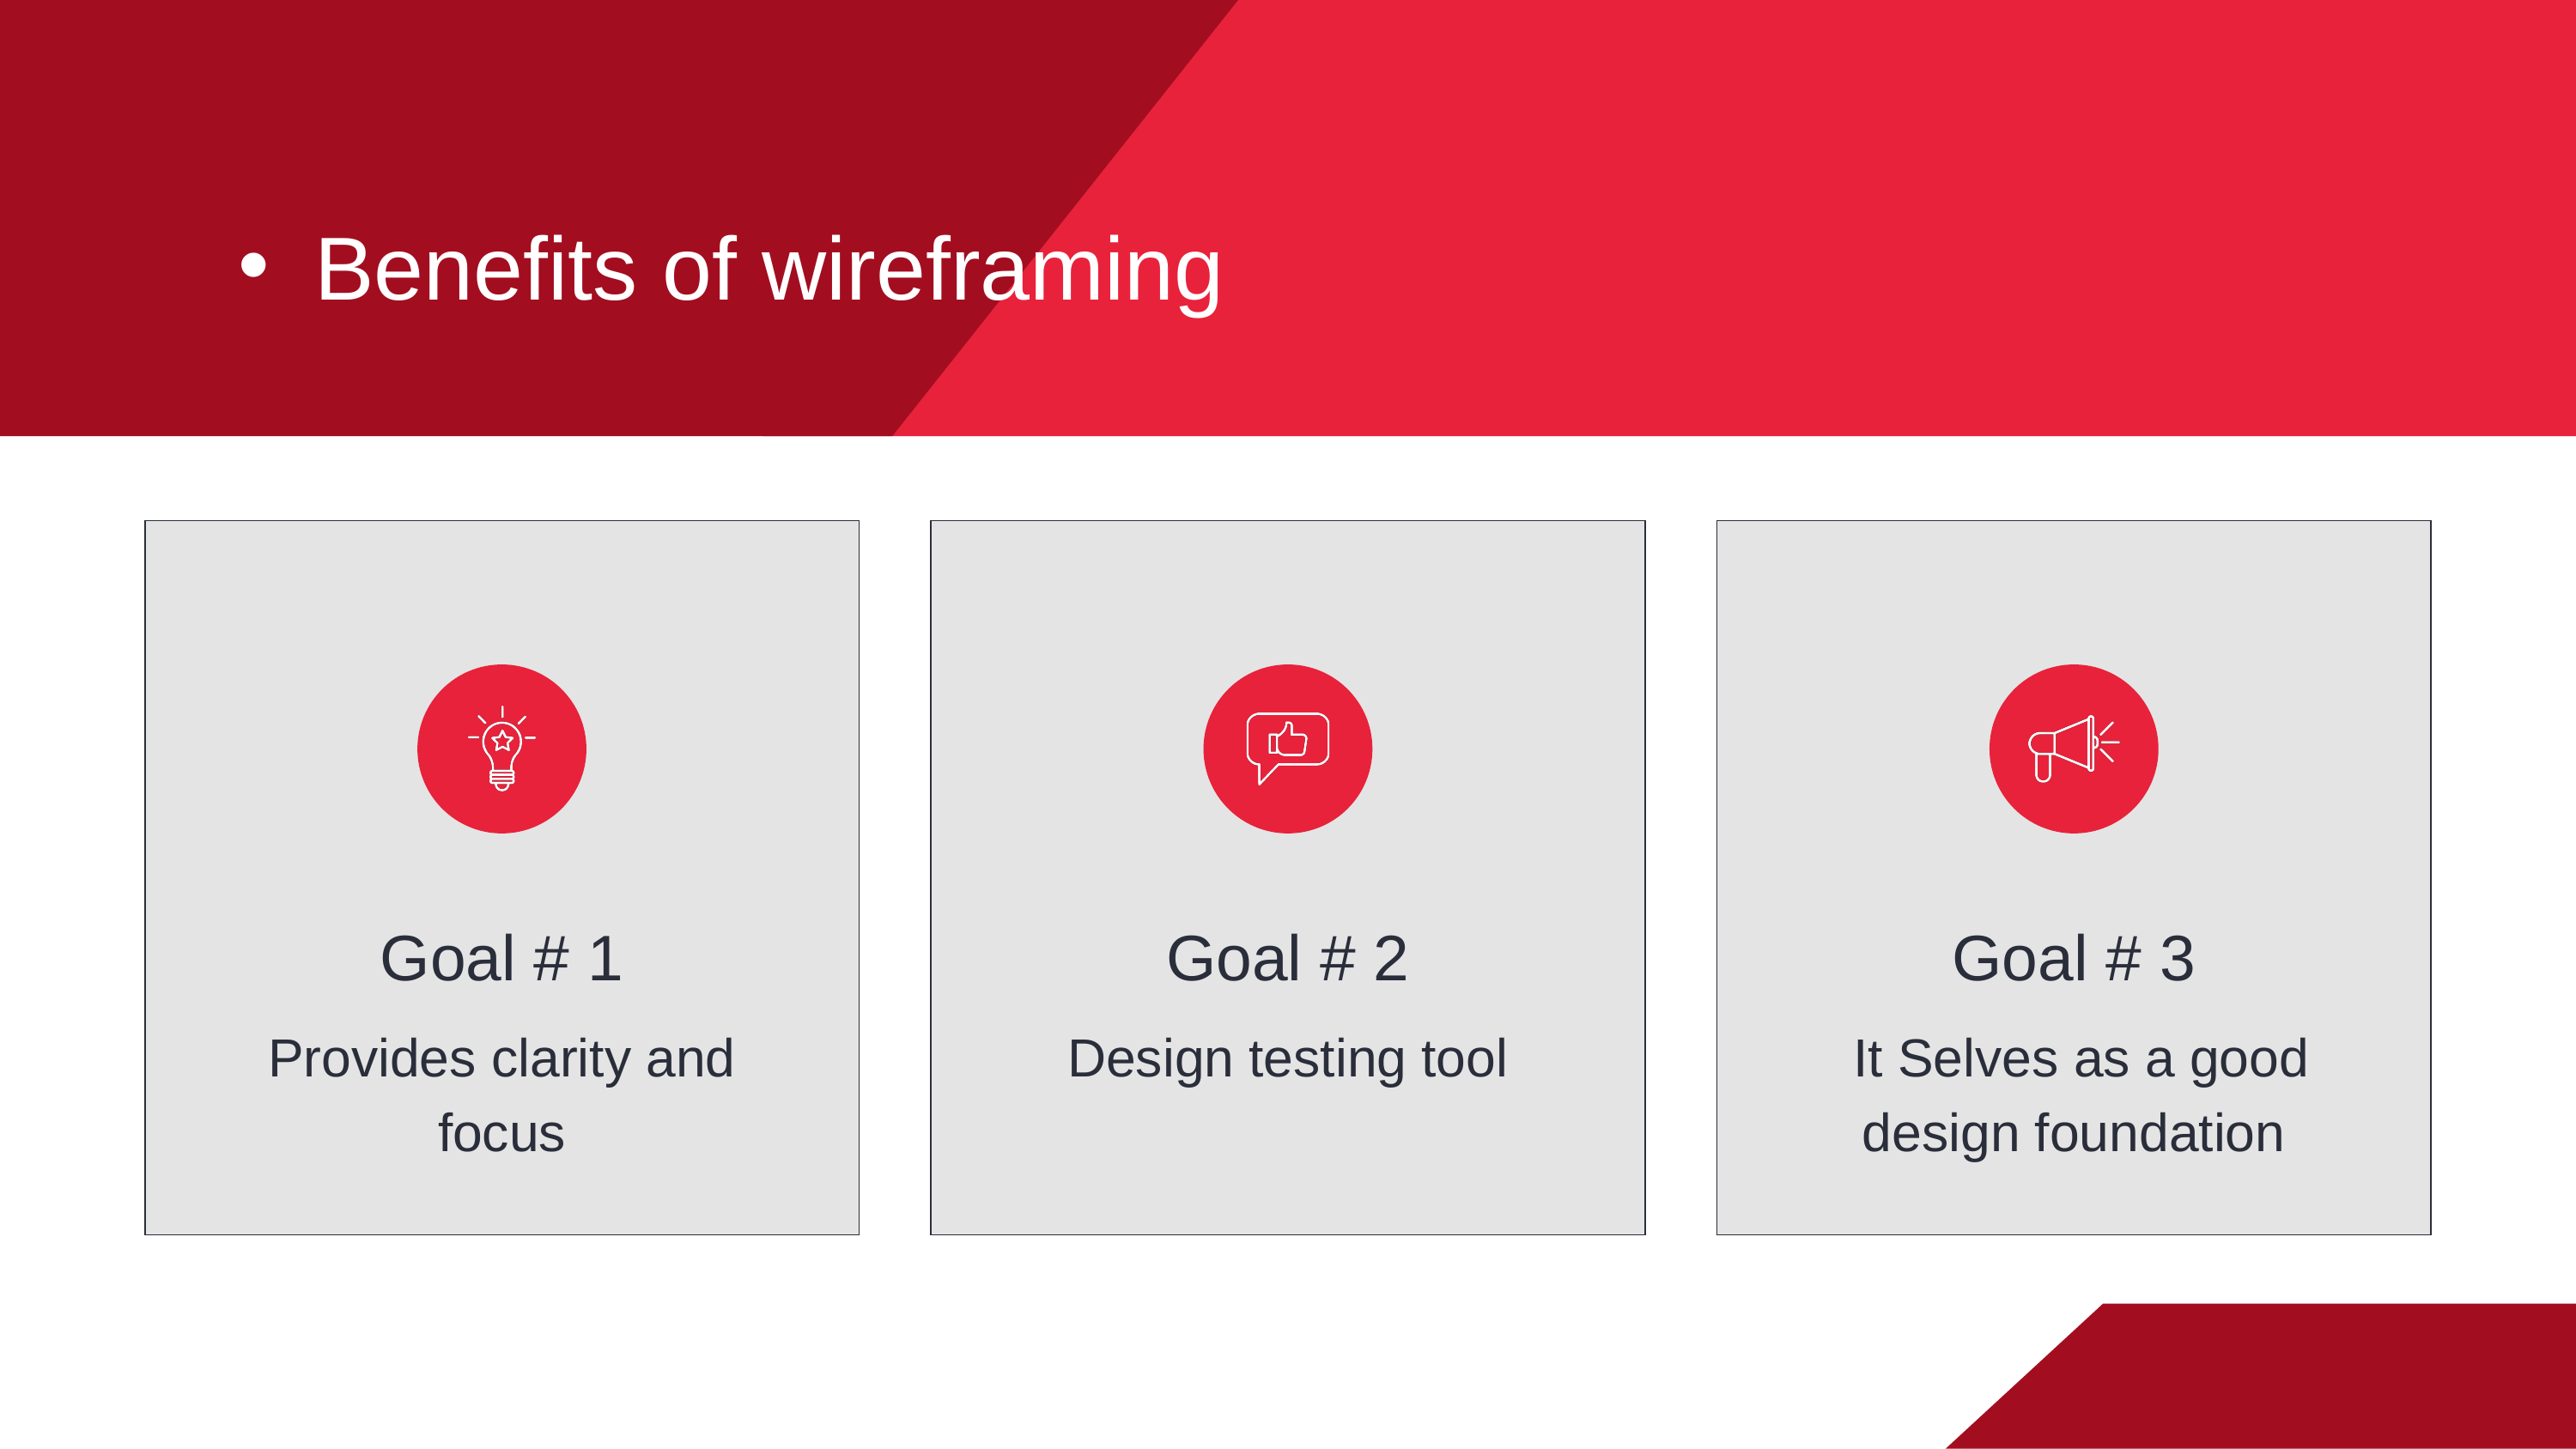

Benefits of wireframing

Goal # 1
Provides clarity and focus
Goal # 2
Design testing tool
Goal # 3
 It Selves as a good design foundation